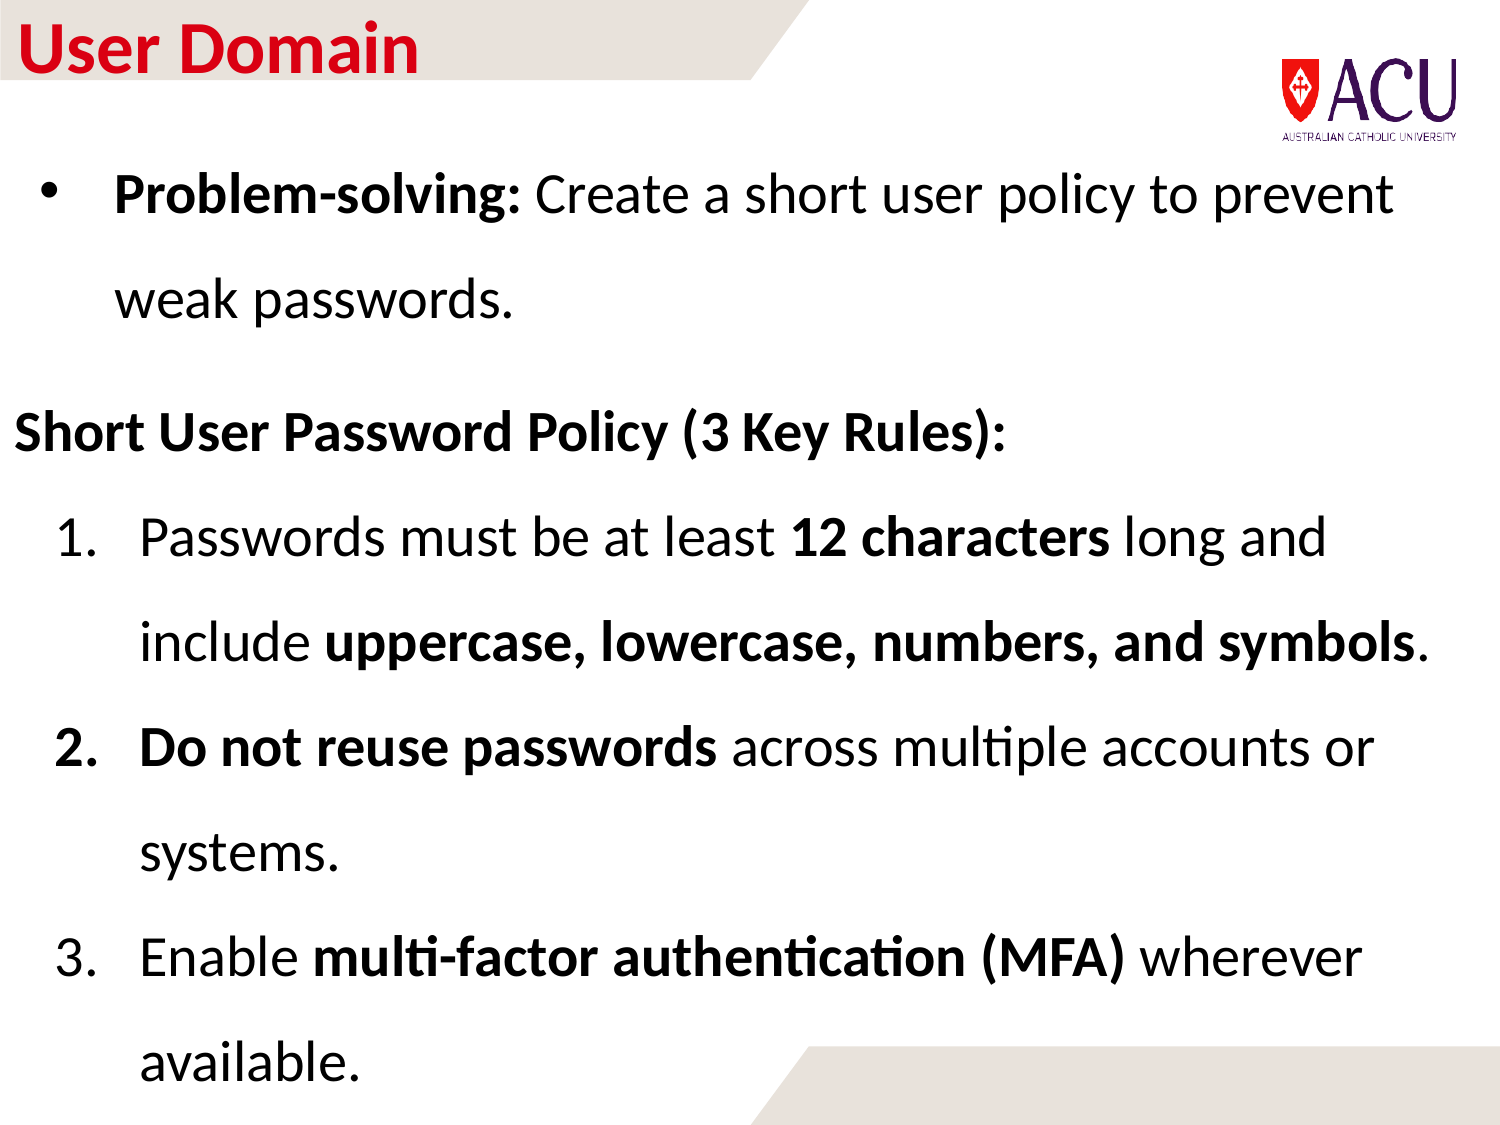

# User Domain
Problem-solving: Create a short user policy to prevent weak passwords.
Short User Password Policy (3 Key Rules):
Passwords must be at least 12 characters long and include uppercase, lowercase, numbers, and symbols.
Do not reuse passwords across multiple accounts or systems.
Enable multi-factor authentication (MFA) wherever available.